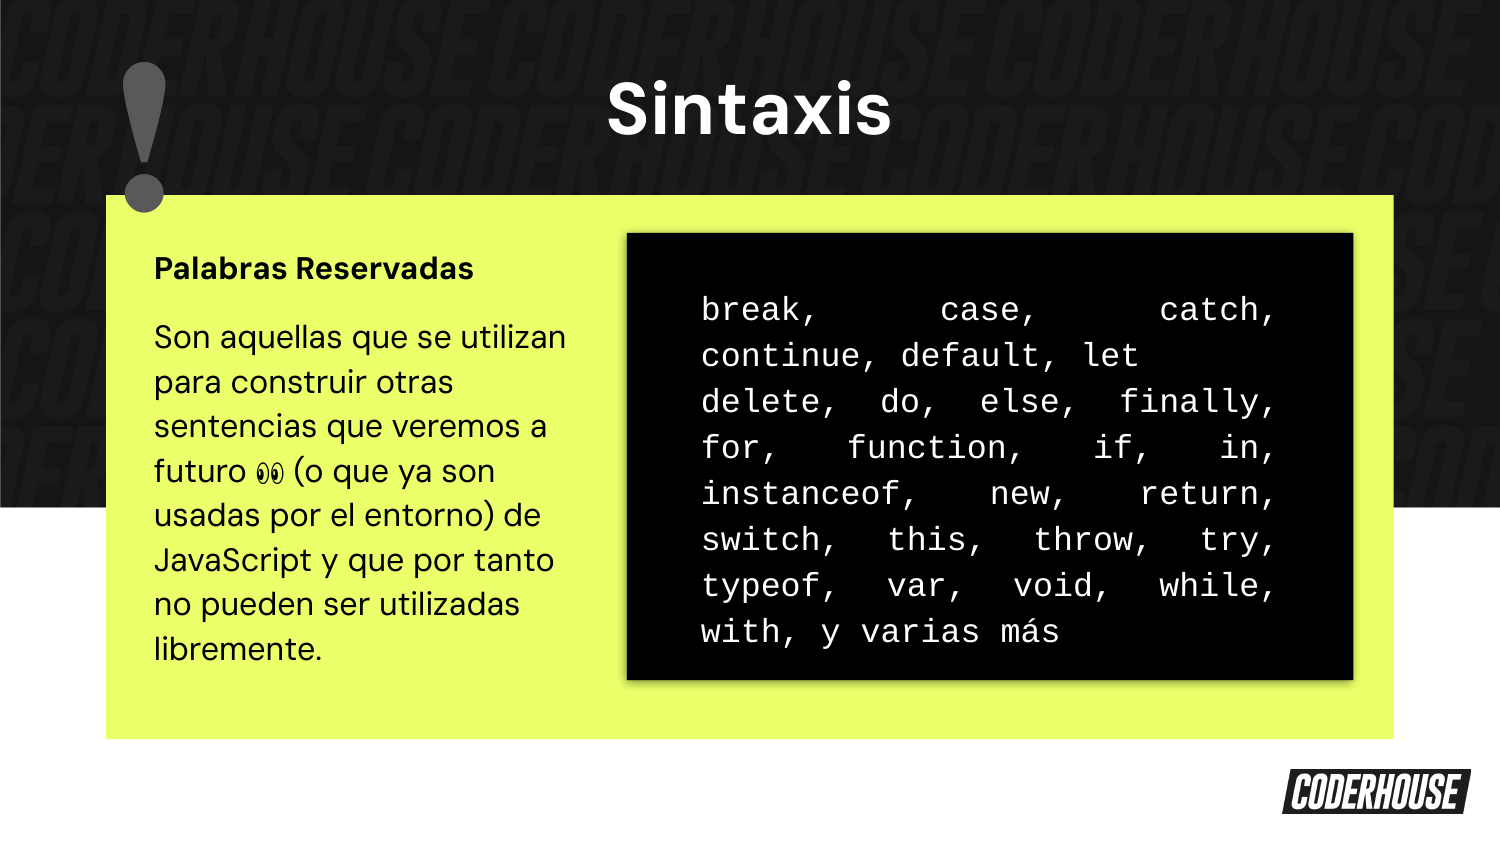

❗
Sintaxis

Palabras Reservadas

break, case, catch, continue, default, let
delete, do, else, finally, for, function, if, in, instanceof, new, return, switch, this, throw, try, typeof, var, void, while, with, y varias más

Son aquellas que se utilizan para construir otras sentencias que veremos a futuro 👀 (o que ya son usadas por el entorno) de JavaScript y que por tanto no pueden ser utilizadas libremente.